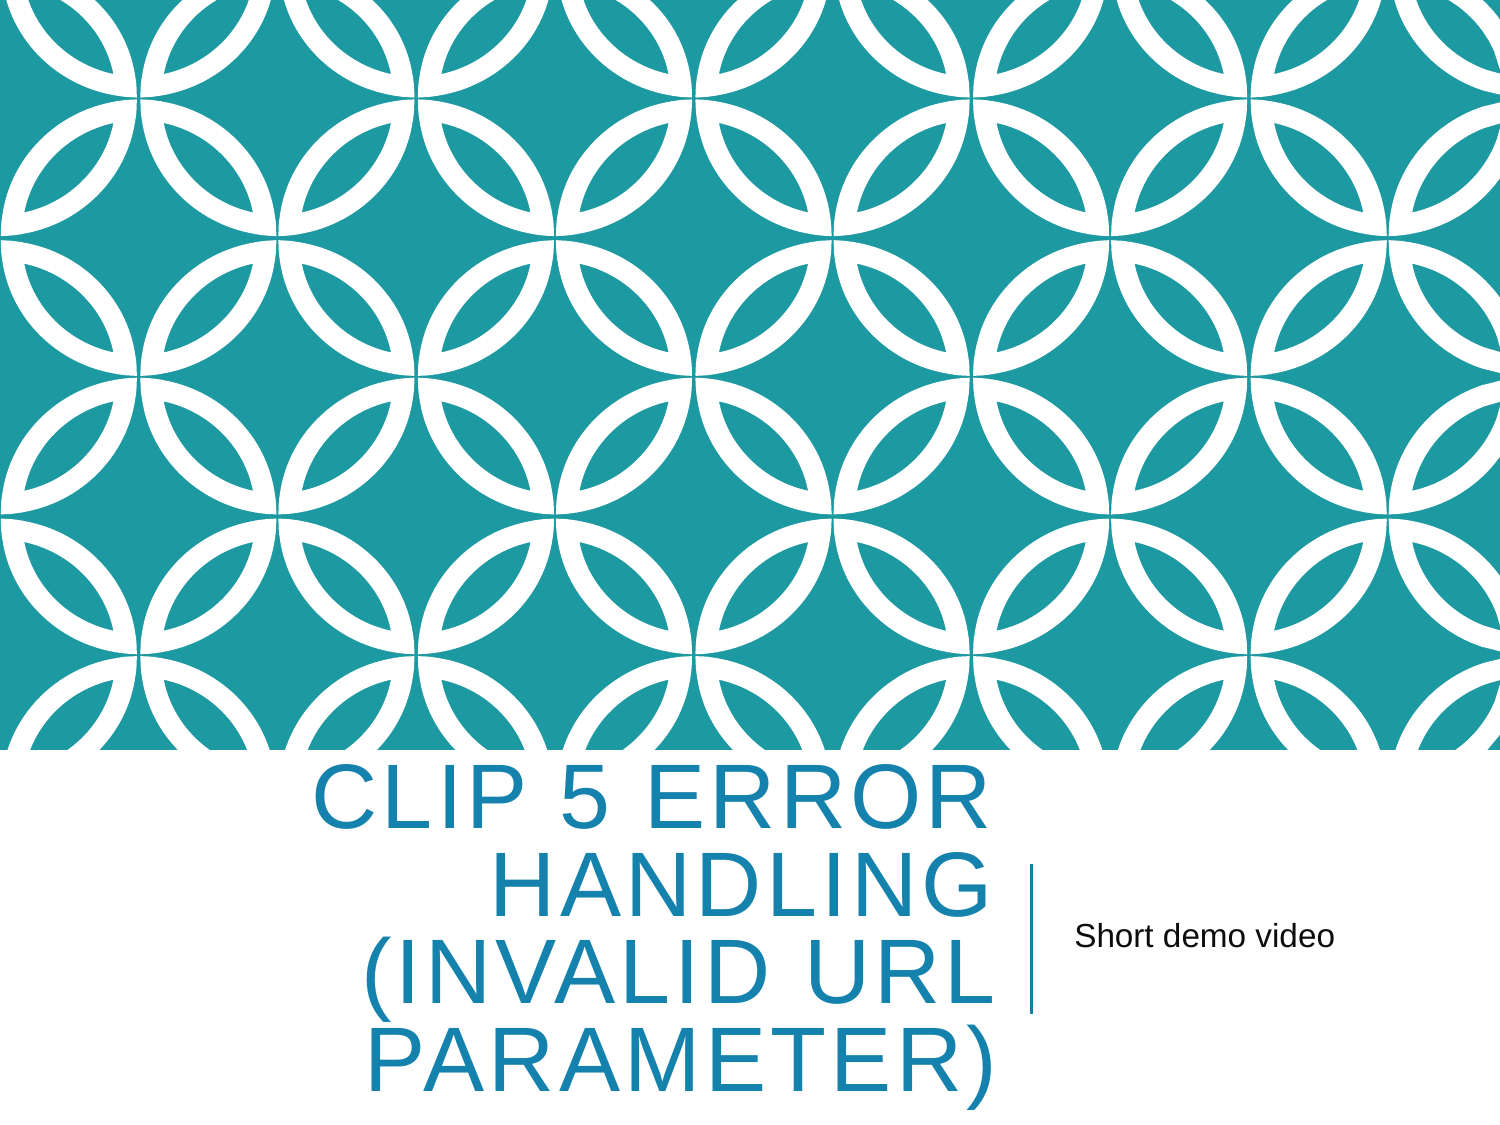

# Clip 5 error Handling (Invalid URL Parameter)
Short demo video